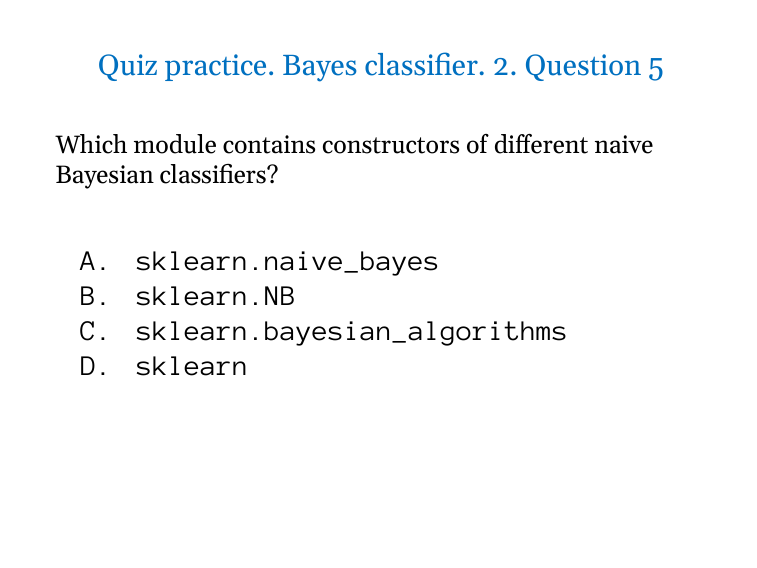

# Quiz practice. Bayes classifier. 2. Question 5
Which module contains constructors of different naive Bayesian classifiers?
sklearn.naive_bayes
sklearn.NB
sklearn.bayesian_algorithms
sklearn